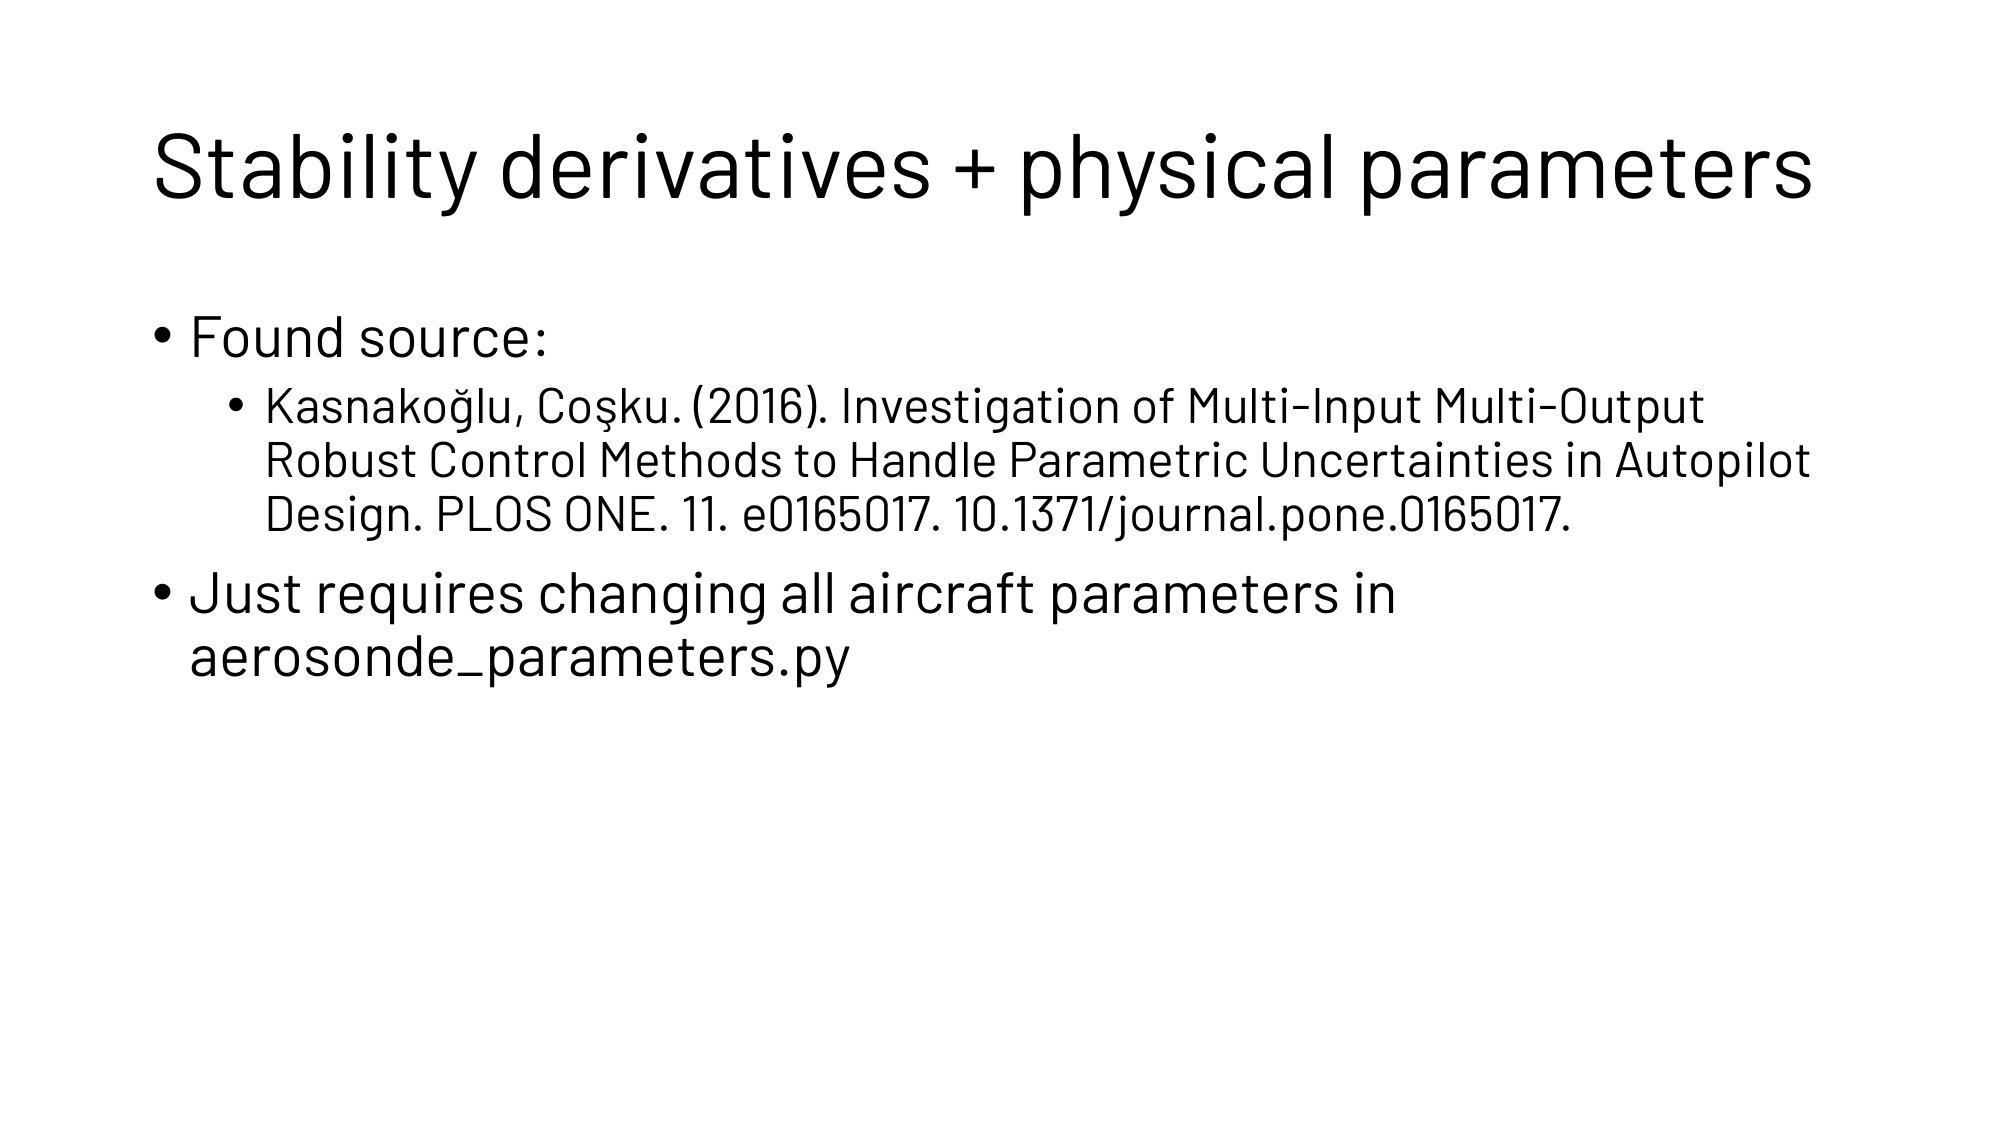

# Stability derivatives + physical parameters
Found source:
Kasnakoğlu, Coşku. (2016). Investigation of Multi-Input Multi-Output Robust Control Methods to Handle Parametric Uncertainties in Autopilot Design. PLOS ONE. 11. e0165017. 10.1371/journal.pone.0165017.
Just requires changing all aircraft parameters in aerosonde_parameters.py